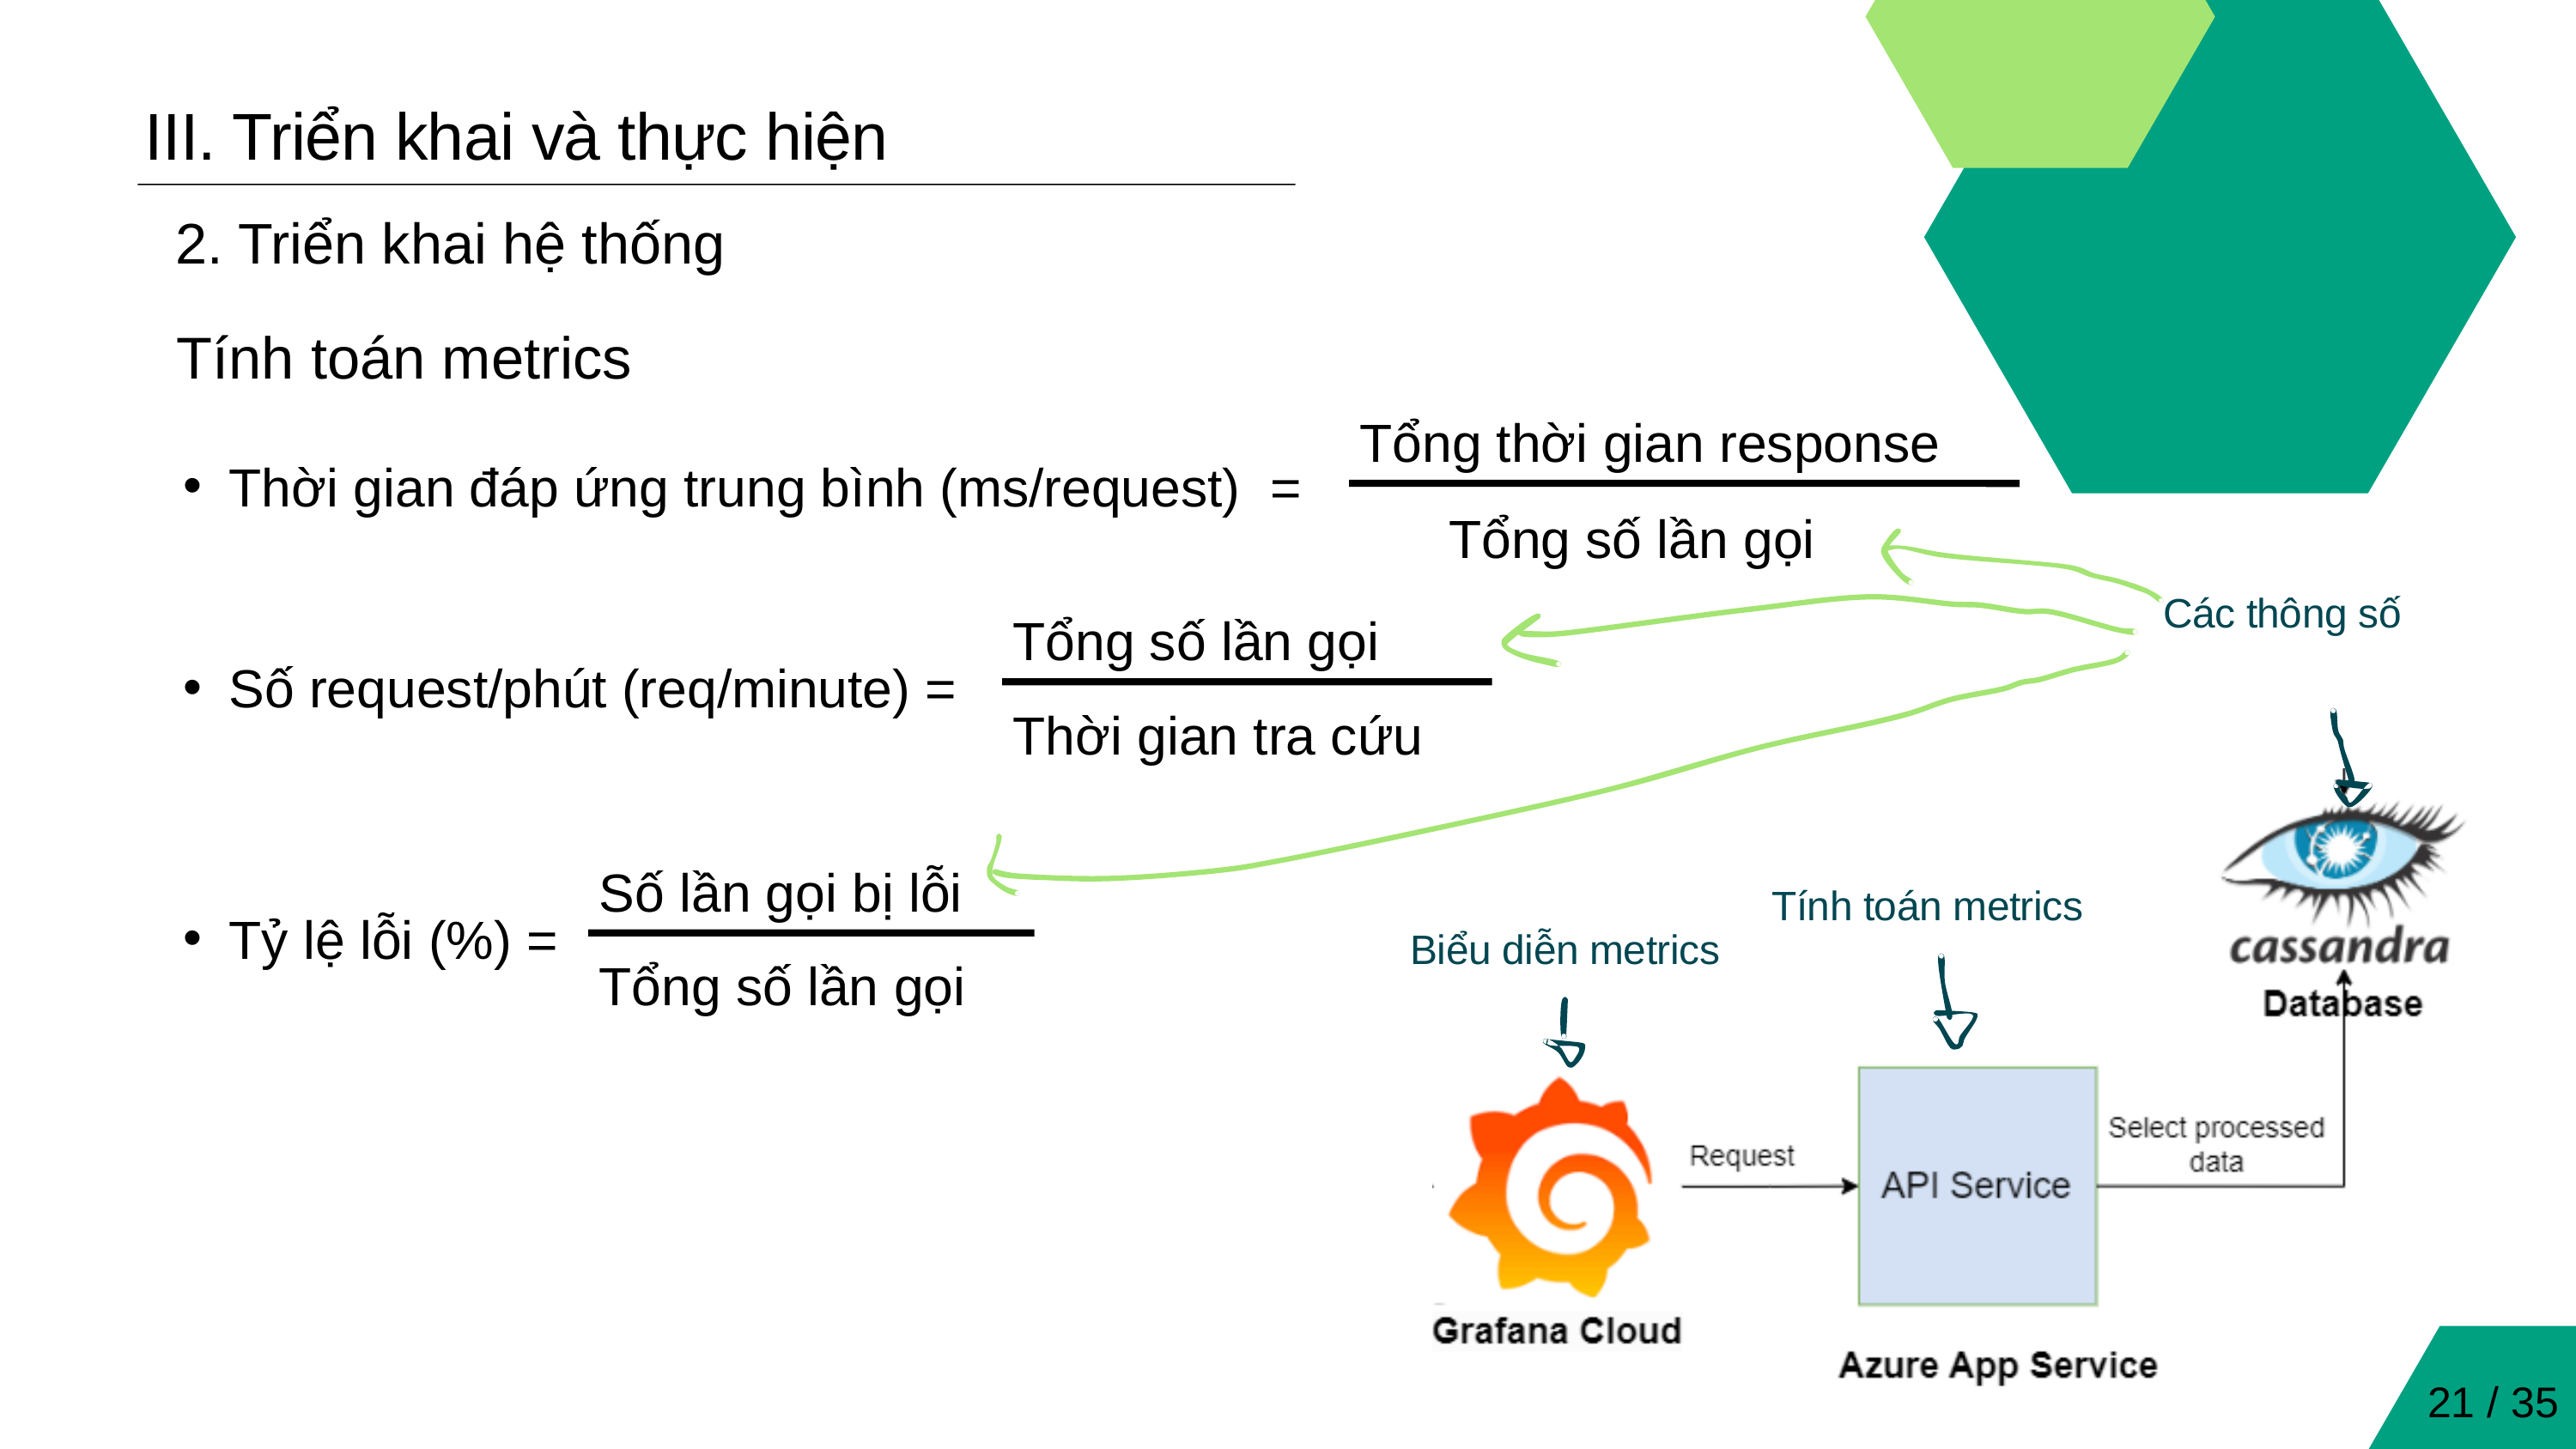

III. Triển khai và thực hiện

2. Triển khai hệ thống
Tính toán metrics
Tổng thời gian response
Thời gian đáp ứng trung bình (ms/request)  =

Tổng số lần gọi

Các thông số
Tổng số lần gọi

Số request/phút (req/minute) =

Thời gian tra cứu

Số lần gọi bị lỗi
Tính toán metrics
Tỷ lệ lỗi (%) =
Biểu diễn metrics

Tổng số lần gọi

21 / 35